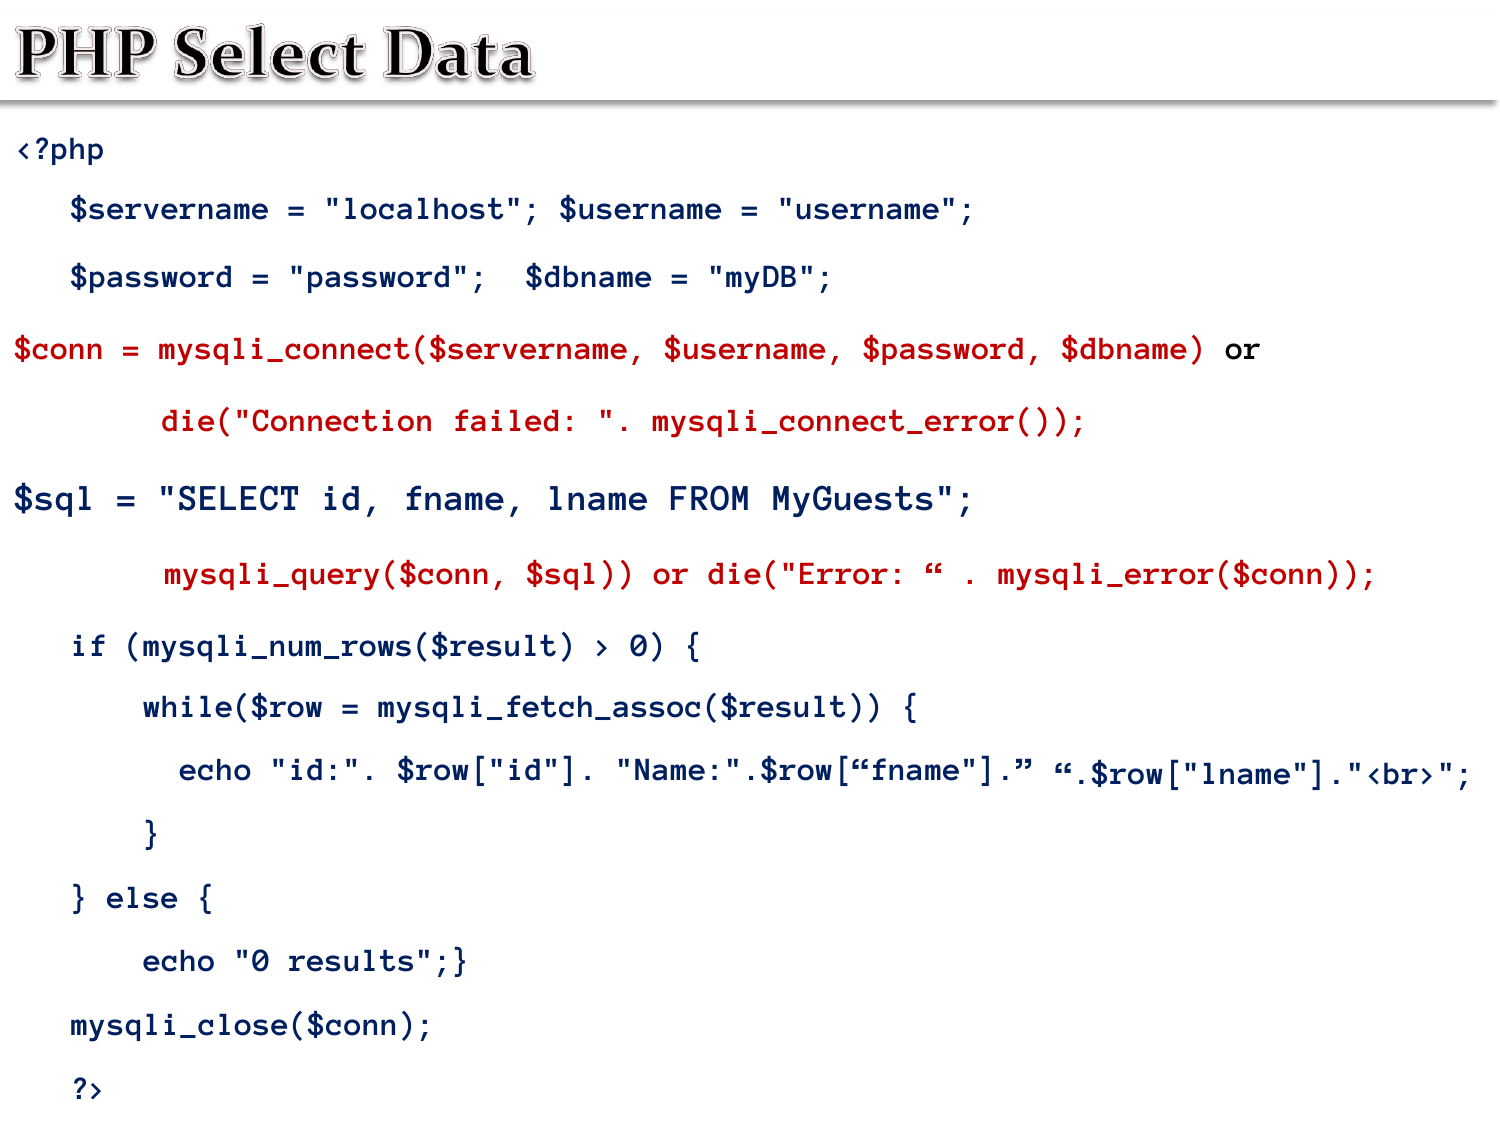

<?php
$servername = "localhost"; $username = "username";
$password = "password";
$dbname = "myDB";
$conn = mysqli_connect($servername, $username, $password, $dbname) or
die("Connection failed: ". mysqli_connect_error());
$sql = "SELECT id, fname, lname FROM MyGuests";
mysqli_query($conn, $sql)) or die("Error: “ . mysqli_error($conn));
if (mysqli_num_rows($result) > 0) {
while($row = mysqli_fetch_assoc($result)) {
echo "id:". $row["id"]. "Name:".$row[“fname"].”
}
} else {
echo "0 results";}
mysqli_close($conn);
?>
“.$row["lname"]."<br>";